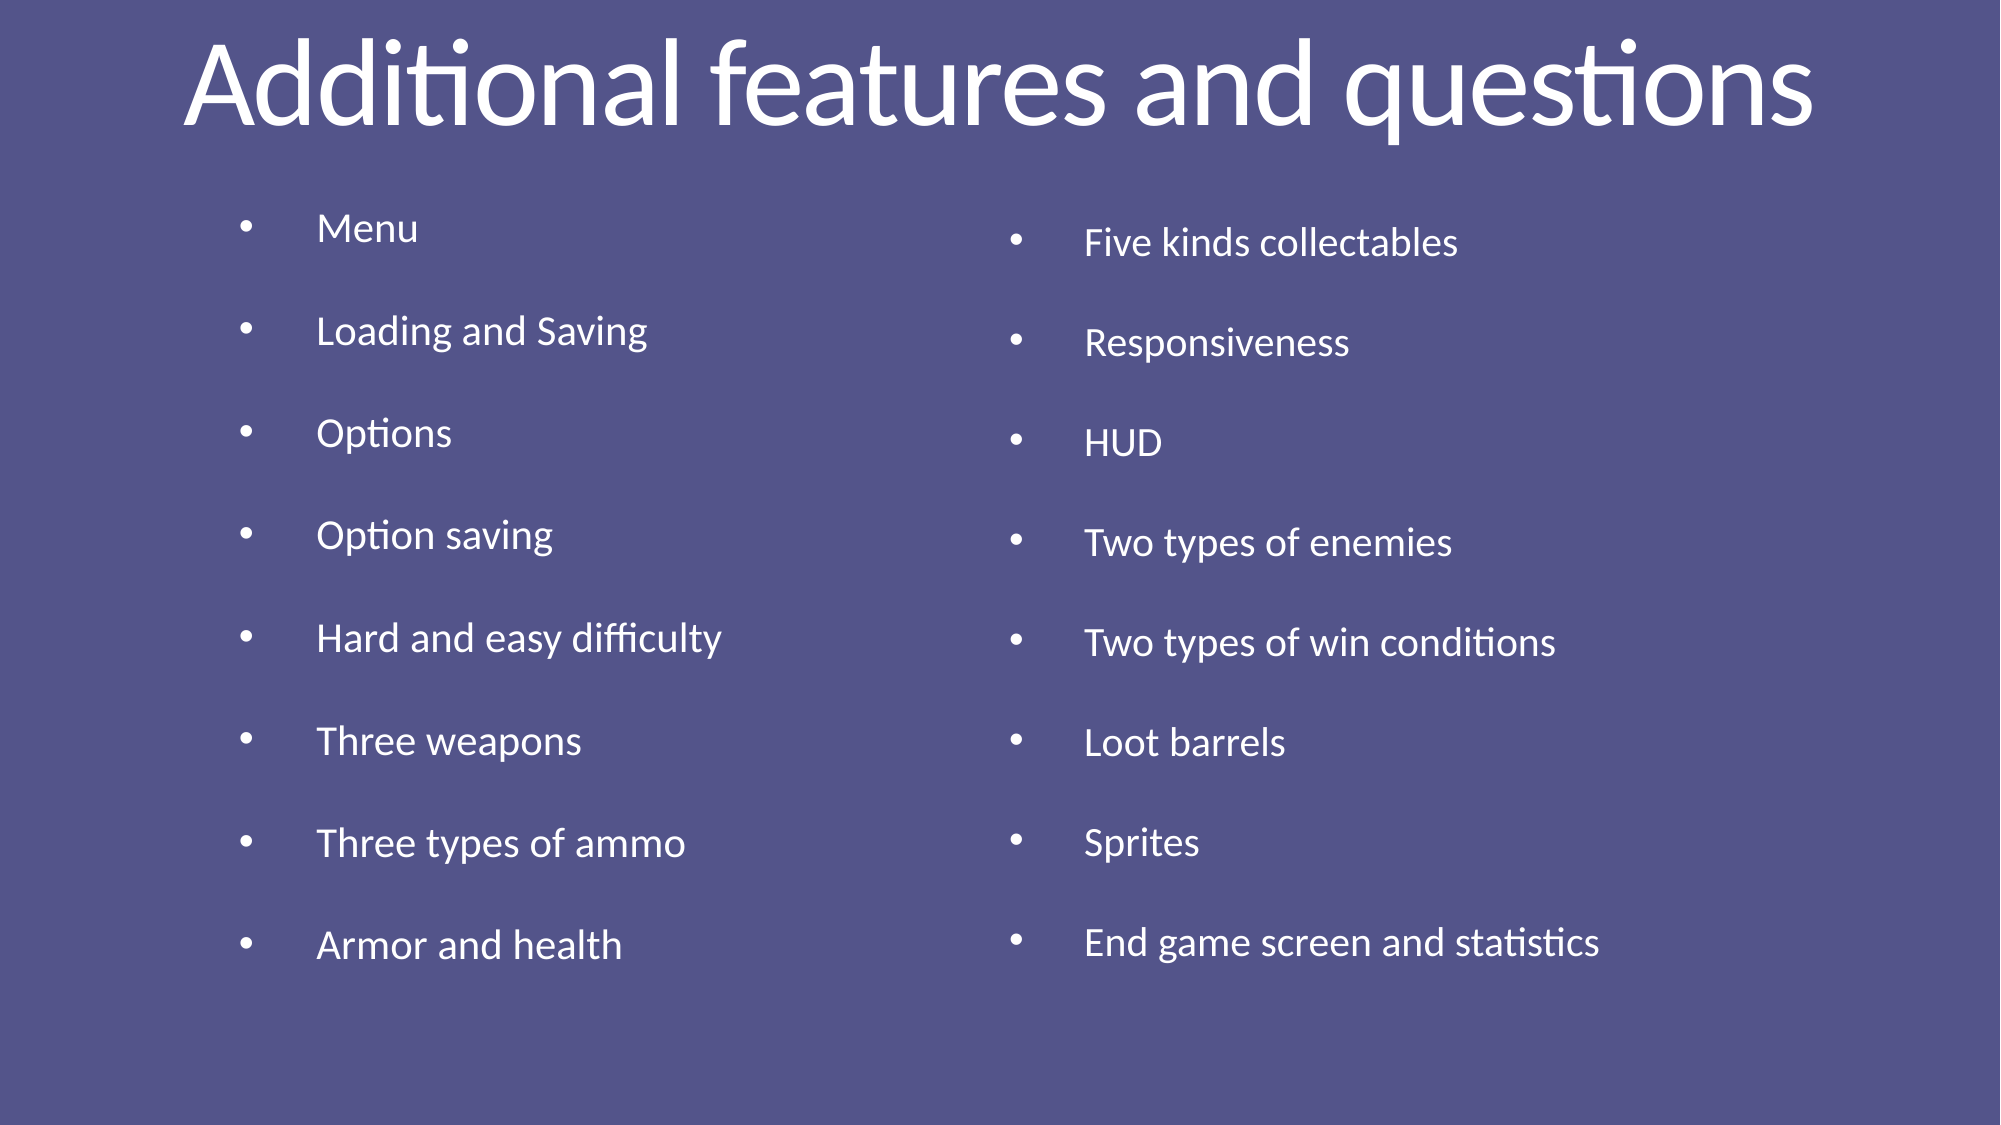

# Additional features and questions
Menu
Loading and Saving
Options
Option saving
Hard and easy difficulty
Three weapons
Three types of ammo
Armor and health

Five kinds collectables
  Responsiveness
HUD
Two types of enemies
Two types of win conditions
Loot barrels
Sprites
End game screen and statistics